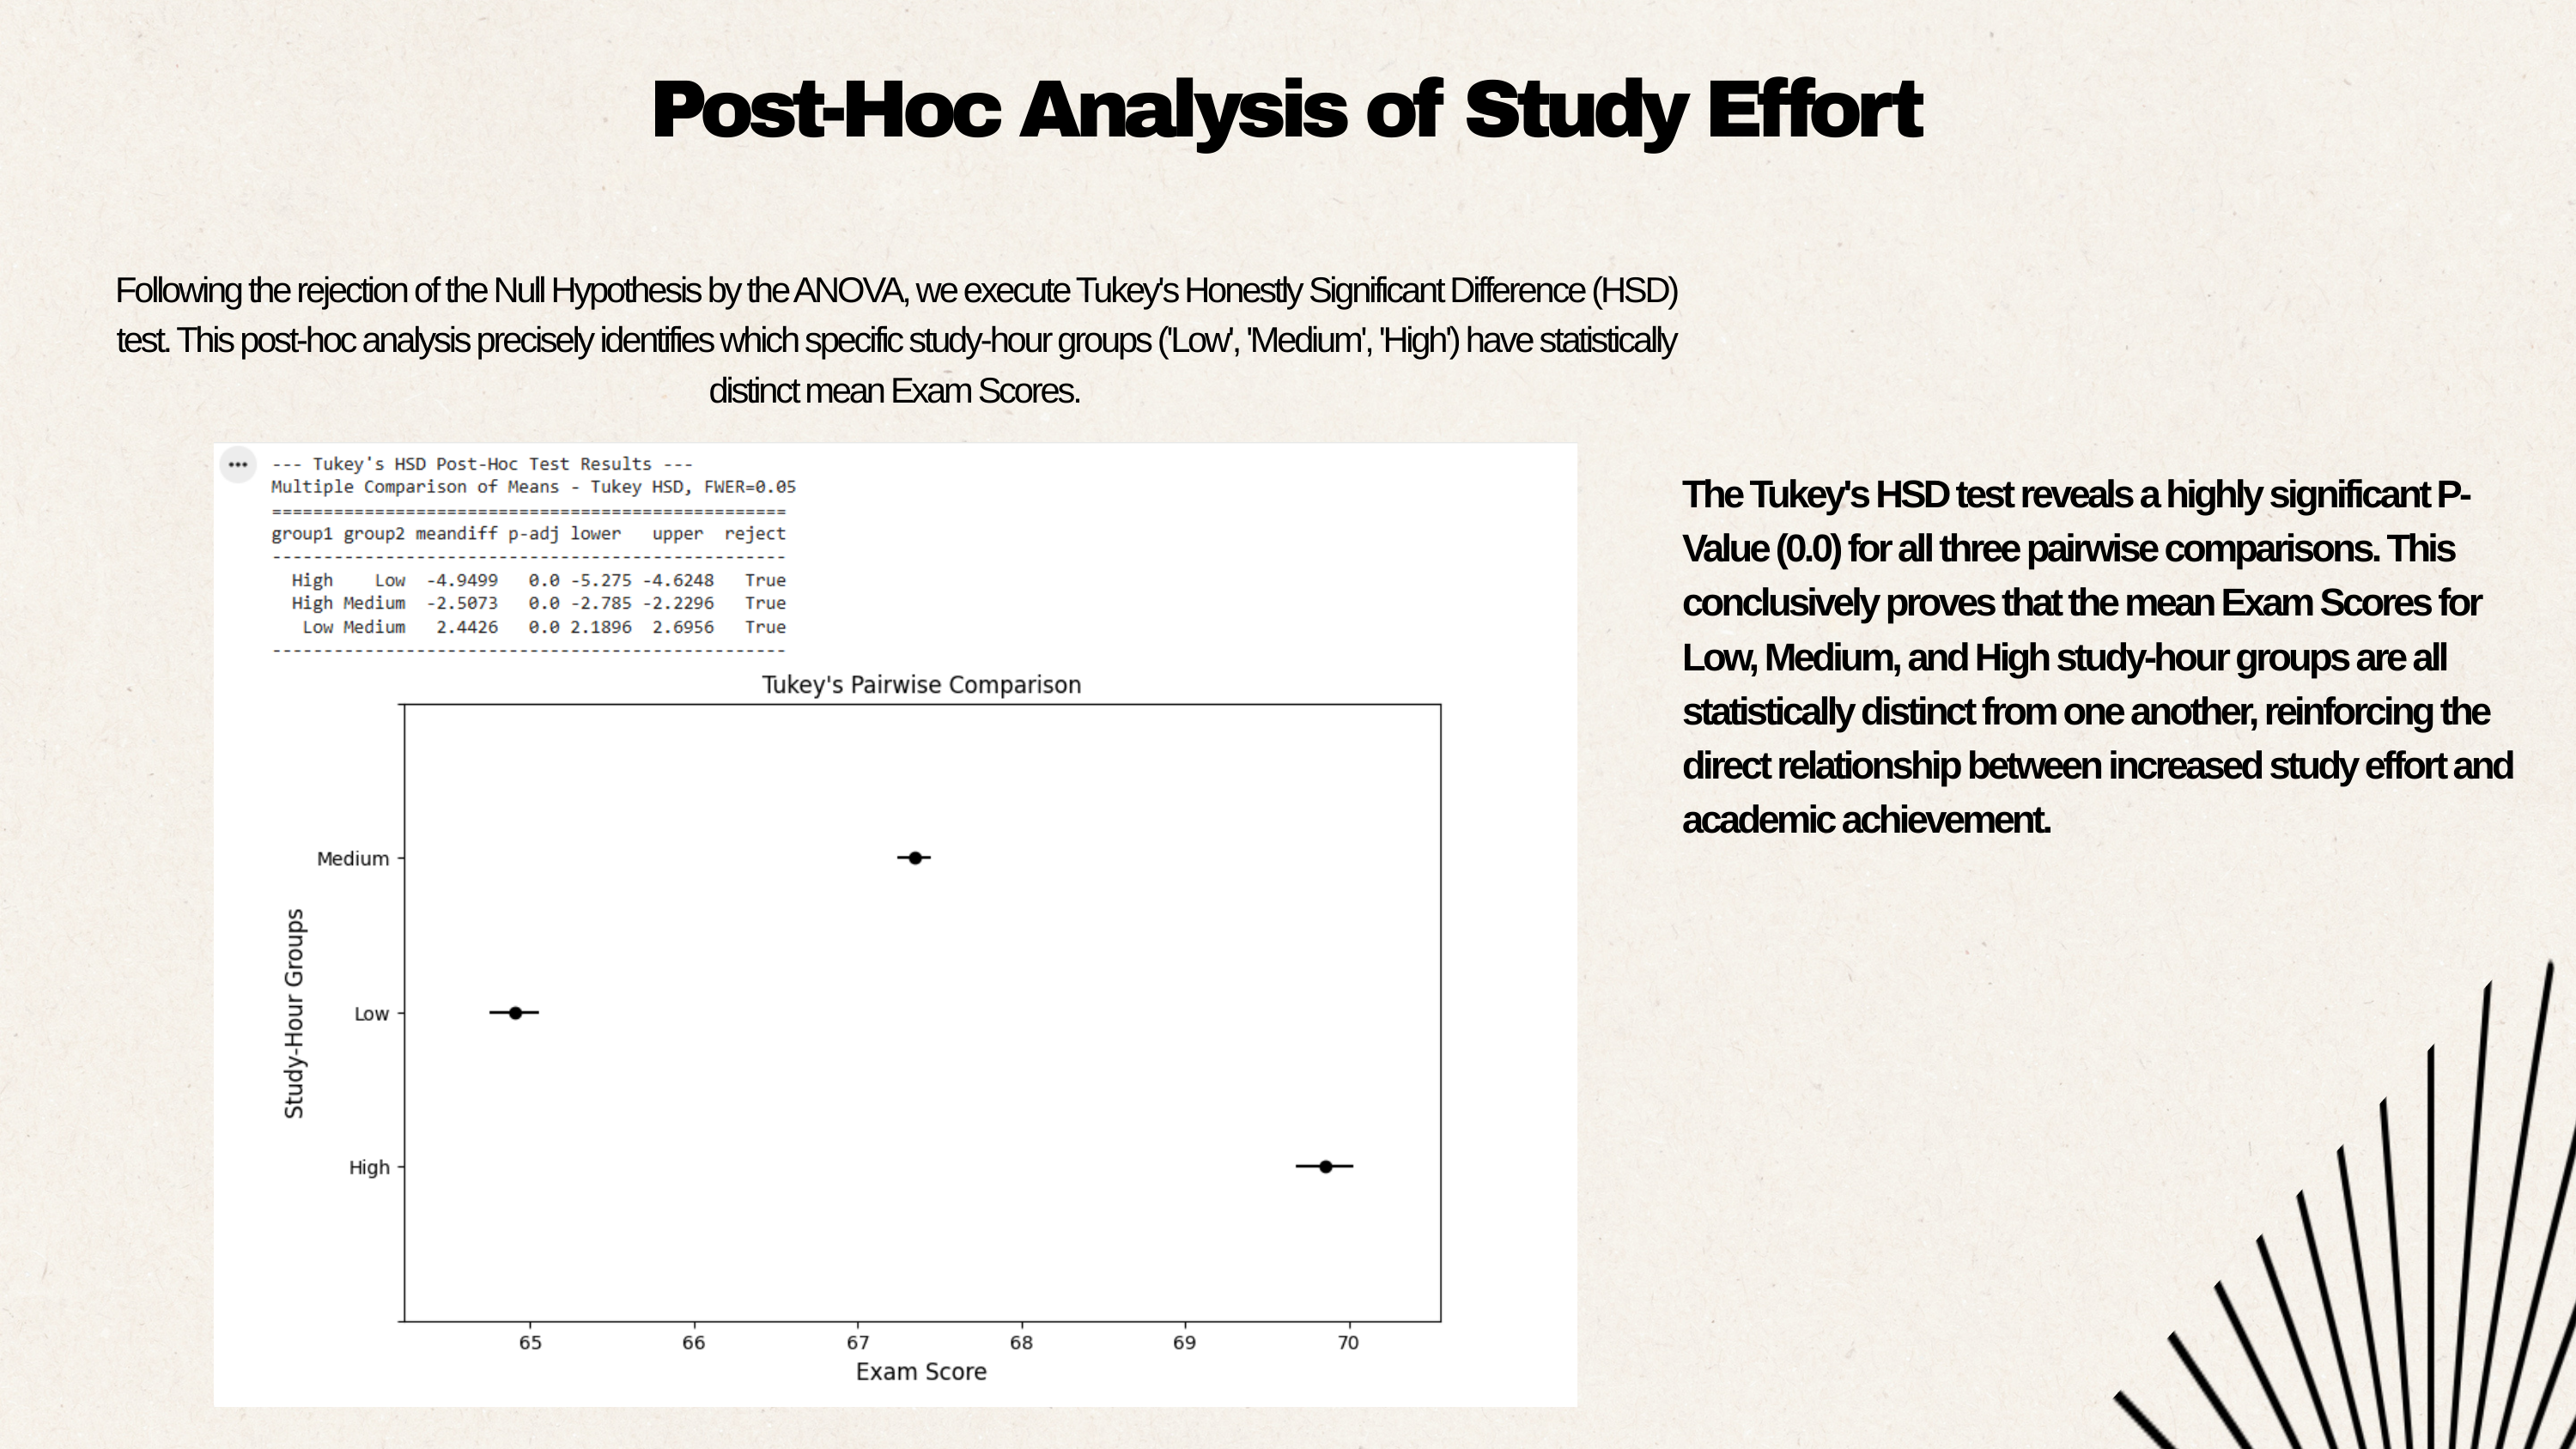

Post-Hoc Analysis of Study Effort
Following the rejection of the Null Hypothesis by the ANOVA, we execute Tukey's Honestly Significant Difference (HSD) test. This post-hoc analysis precisely identifies which specific study-hour groups ('Low', 'Medium', 'High') have statistically distinct mean Exam Scores.

The Tukey's HSD test reveals a highly significant P-Value (0.0) for all three pairwise comparisons. This conclusively proves that the mean Exam Scores for Low, Medium, and High study-hour groups are all statistically distinct from one another, reinforcing the direct relationship between increased study effort and academic achievement.